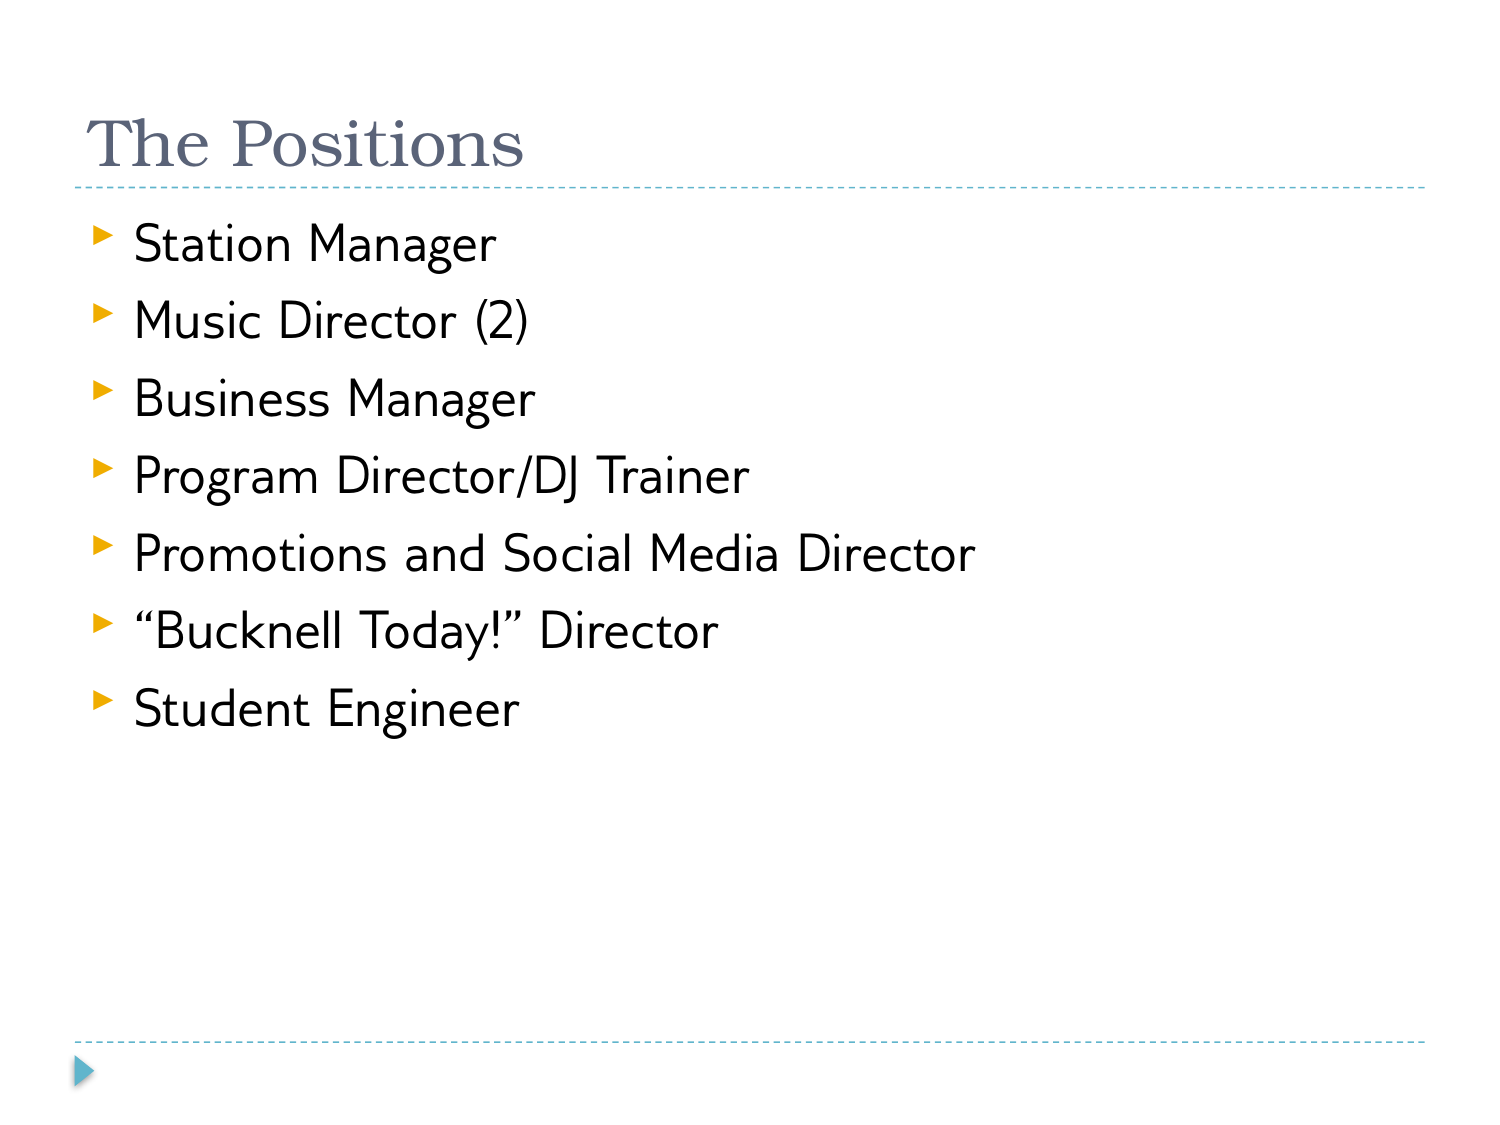

# The Positions
Station Manager
Music Director (2)
Business Manager
Program Director/DJ Trainer
Promotions and Social Media Director
“Bucknell Today!” Director
Student Engineer